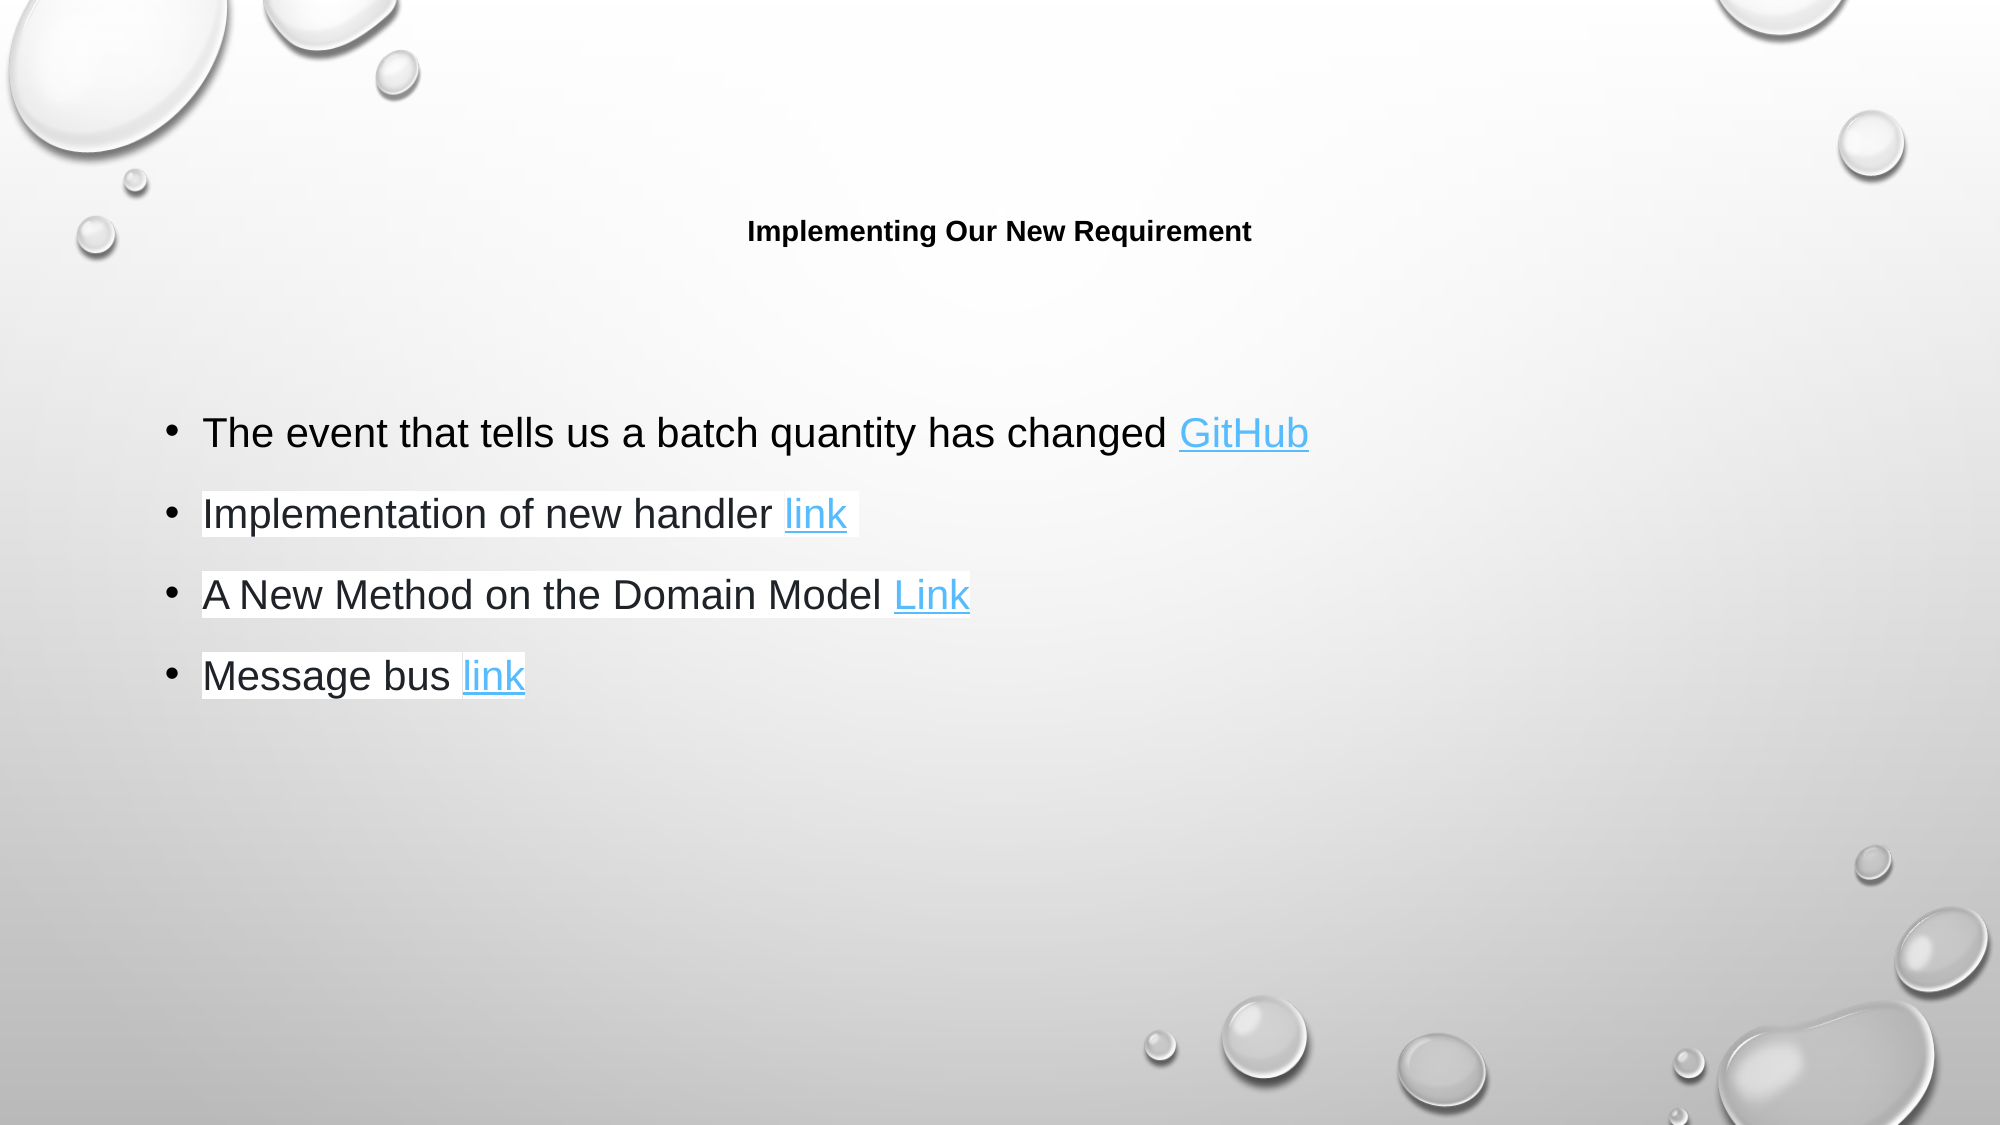

# Implementing Our New Requirement
The event that tells us a batch quantity has changed GitHub
Implementation of new handler link
A New Method on the Domain Model Link
Message bus link